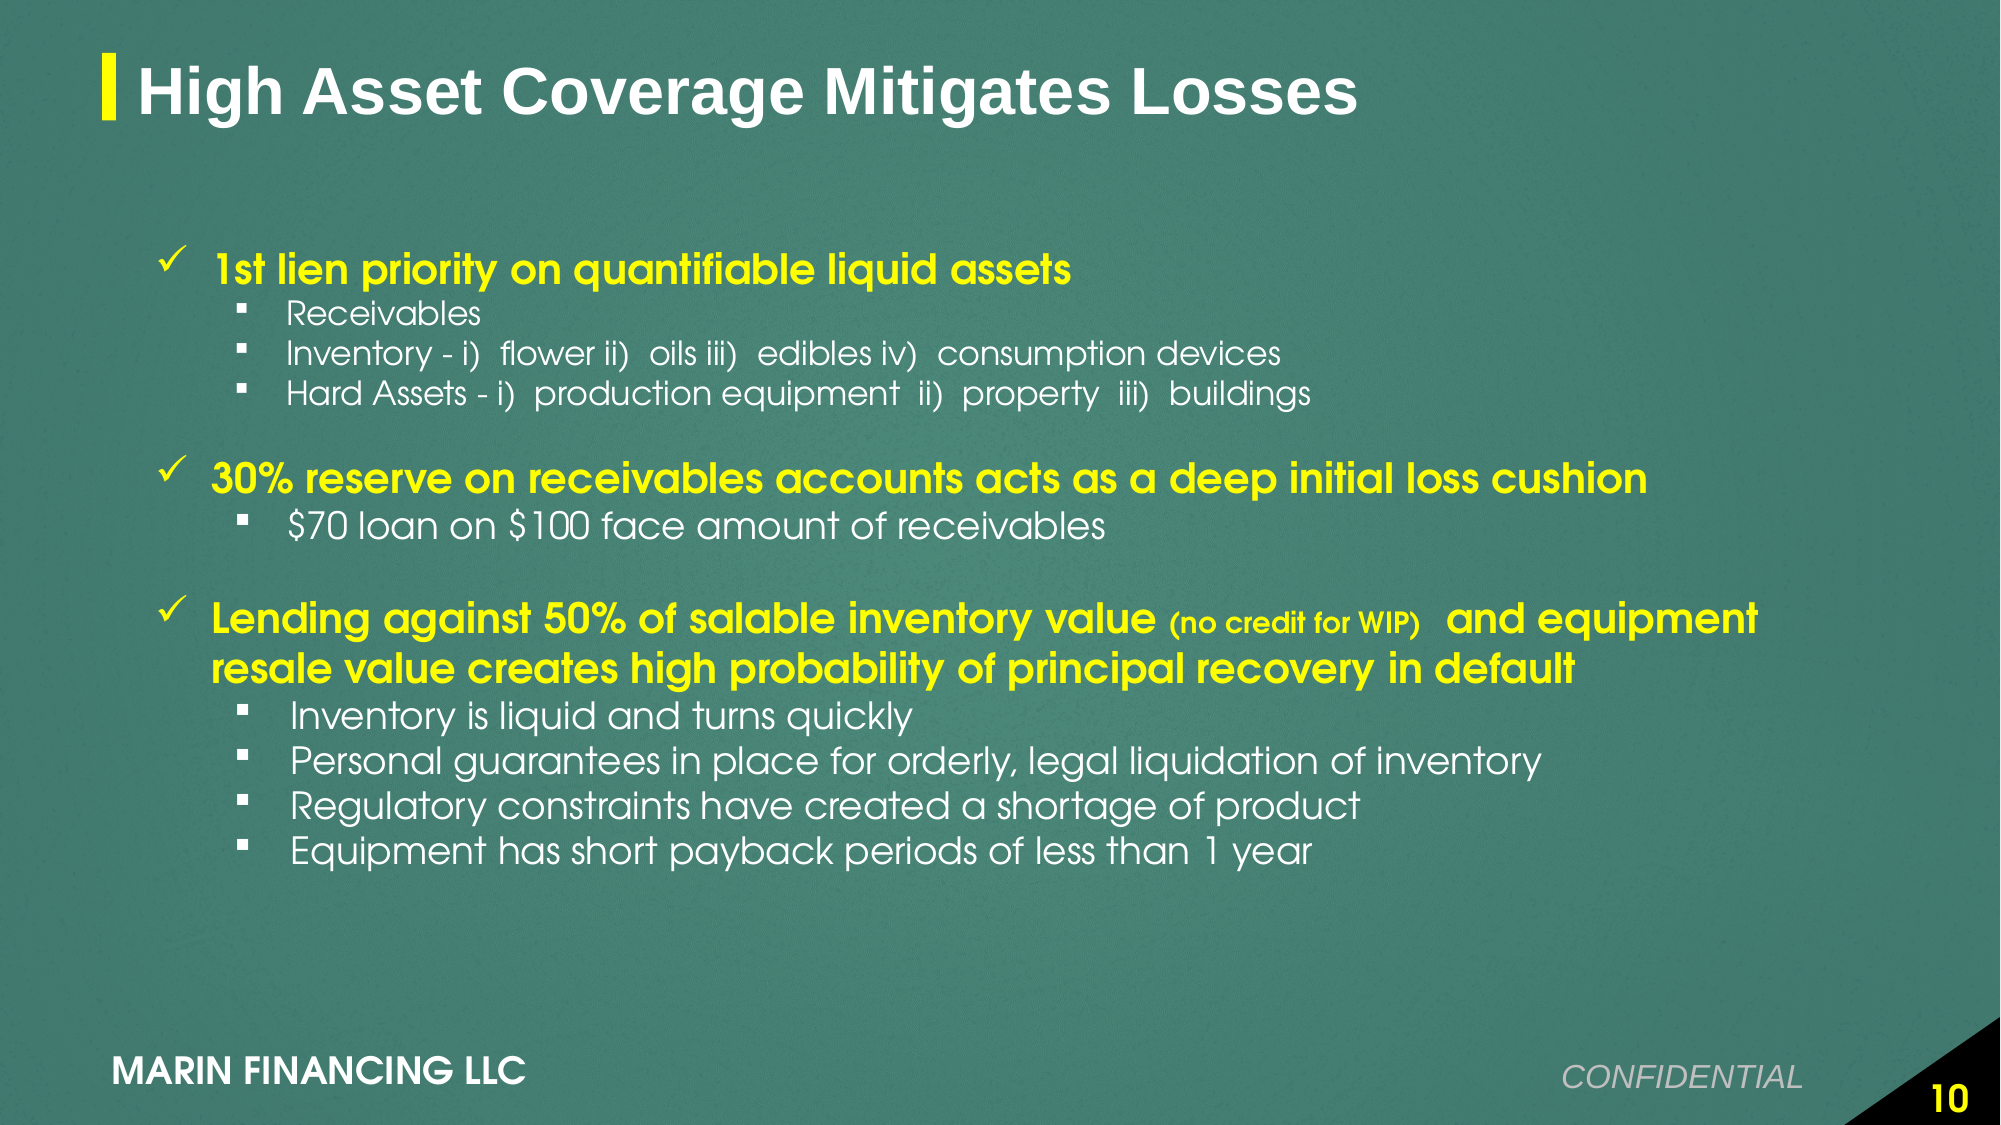

High Asset Coverage Mitigates Losses

1st lien priority on quantifiable liquid assets
Receivables
Inventory - i)  flower ii)  oils iii)  edibles iv)  consumption devices
Hard Assets - i)  production equipment  ii)  property  iii)  buildings

30% reserve on receivables accounts acts as a deep initial loss cushion
$70 loan on $100 face amount of receivables

Lending against 50% of salable inventory value (no credit for WIP)  and equipment resale value creates high probability of principal recovery in default
Inventory is liquid and turns quickly
Personal guarantees in place for orderly, legal liquidation of inventory
Regulatory constraints have created a shortage of product
Equipment has short payback periods of less than 1 year
10
MARIN FINANCING LLC
CONFIDENTIAL